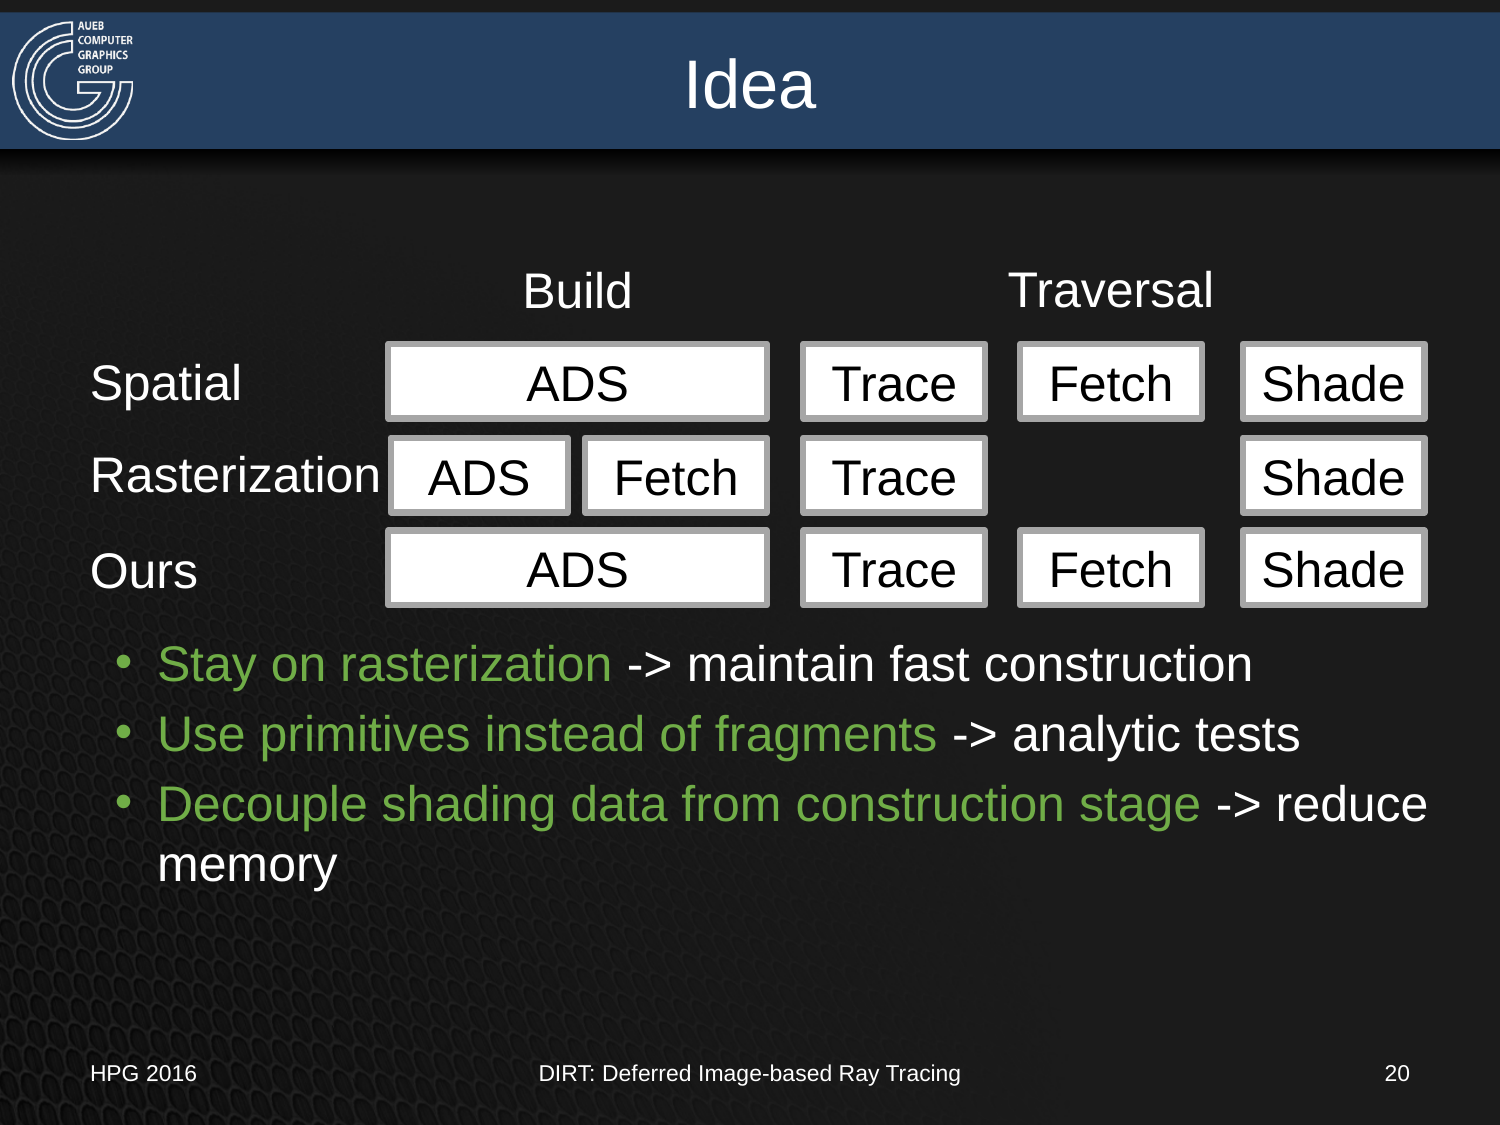

# Idea

Traversal
Build
Spatial
ADS
Trace
Fetch
Shade
Rasterization
ADS
Fetch
Trace
Shade
ADS
Trace
Fetch
Shade
Ours
Stay on rasterization -> maintain fast construction
Use primitives instead of fragments -> analytic tests
Decouple shading data from construction stage -> reduce memory
HPG 2016
DIRT: Deferred Image-based Ray Tracing
20